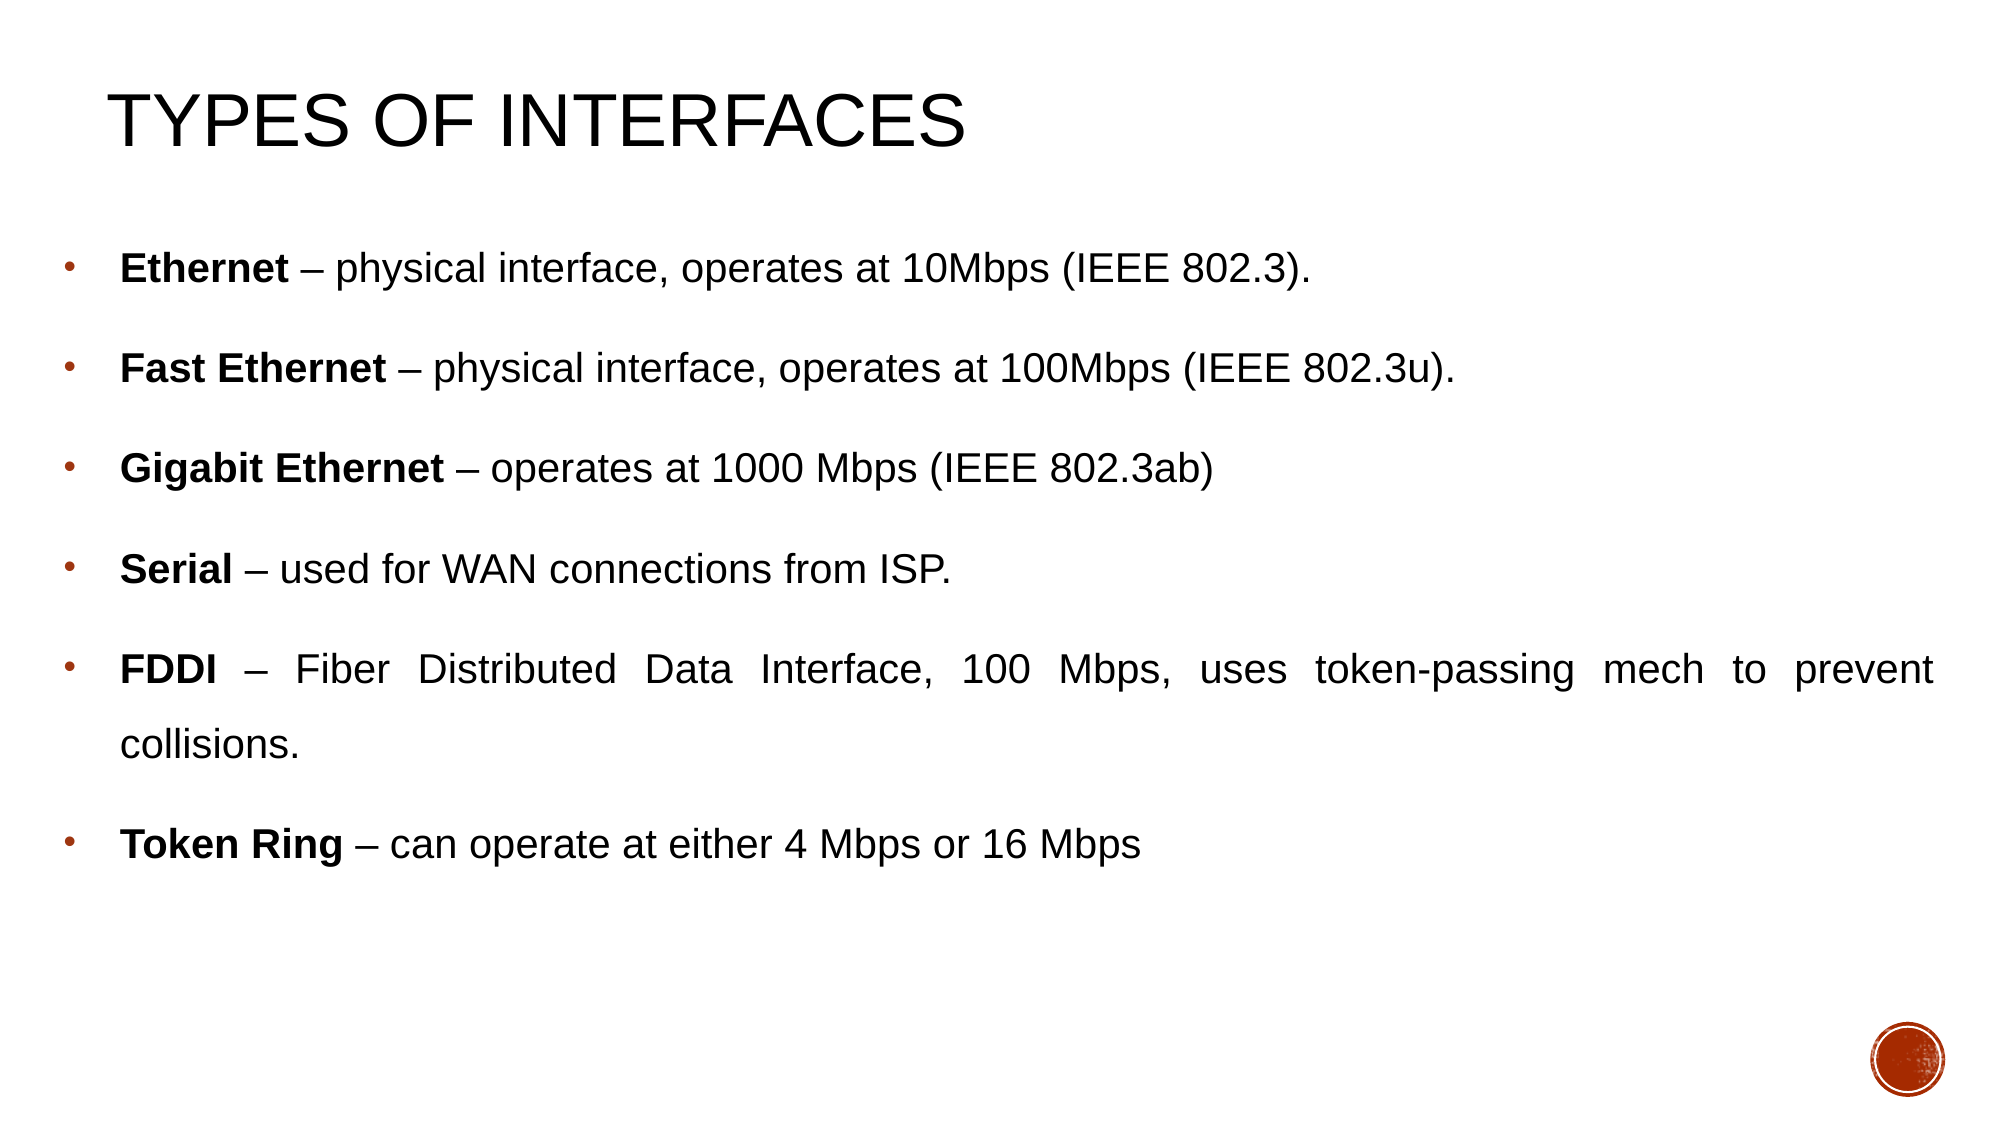

# types of interfaces
Ethernet – physical interface, operates at 10Mbps (IEEE 802.3).
Fast Ethernet – physical interface, operates at 100Mbps (IEEE 802.3u).
Gigabit Ethernet – operates at 1000 Mbps (IEEE 802.3ab)
Serial – used for WAN connections from ISP.
FDDI – Fiber Distributed Data Interface, 100 Mbps, uses token-passing mech to prevent collisions.
Token Ring – can operate at either 4 Mbps or 16 Mbps